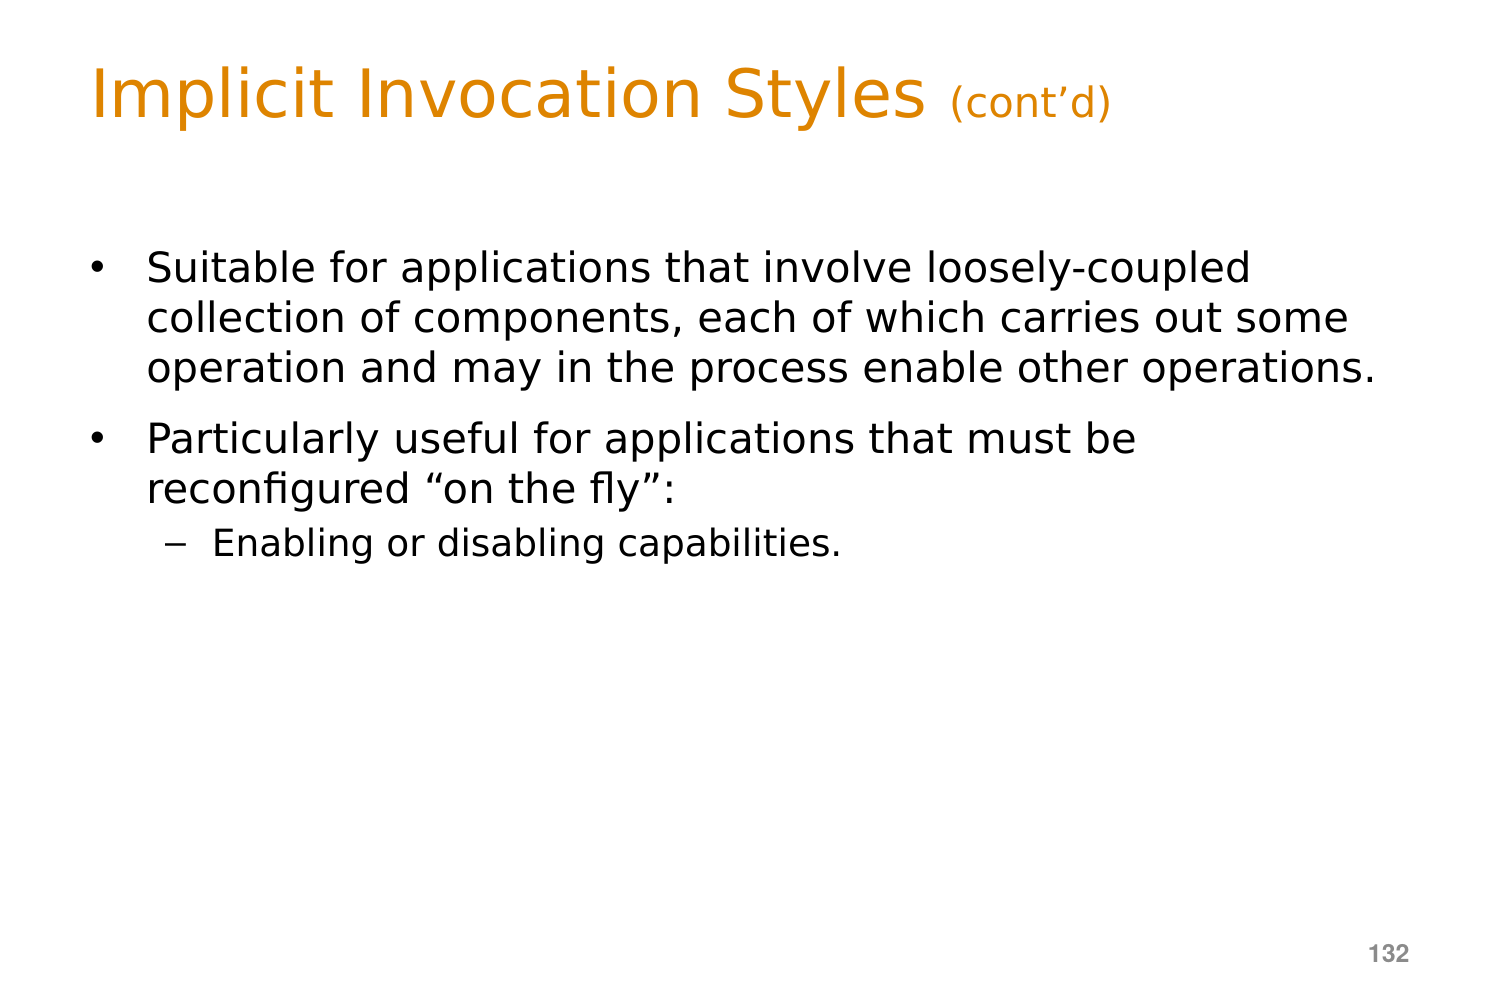

# Implicit Invocation Styles (cont’d)
Suitable for applications that involve loosely-coupled collection of components, each of which carries out some operation and may in the process enable other operations.
Particularly useful for applications that must be reconfigured “on the fly”:
Enabling or disabling capabilities.

132